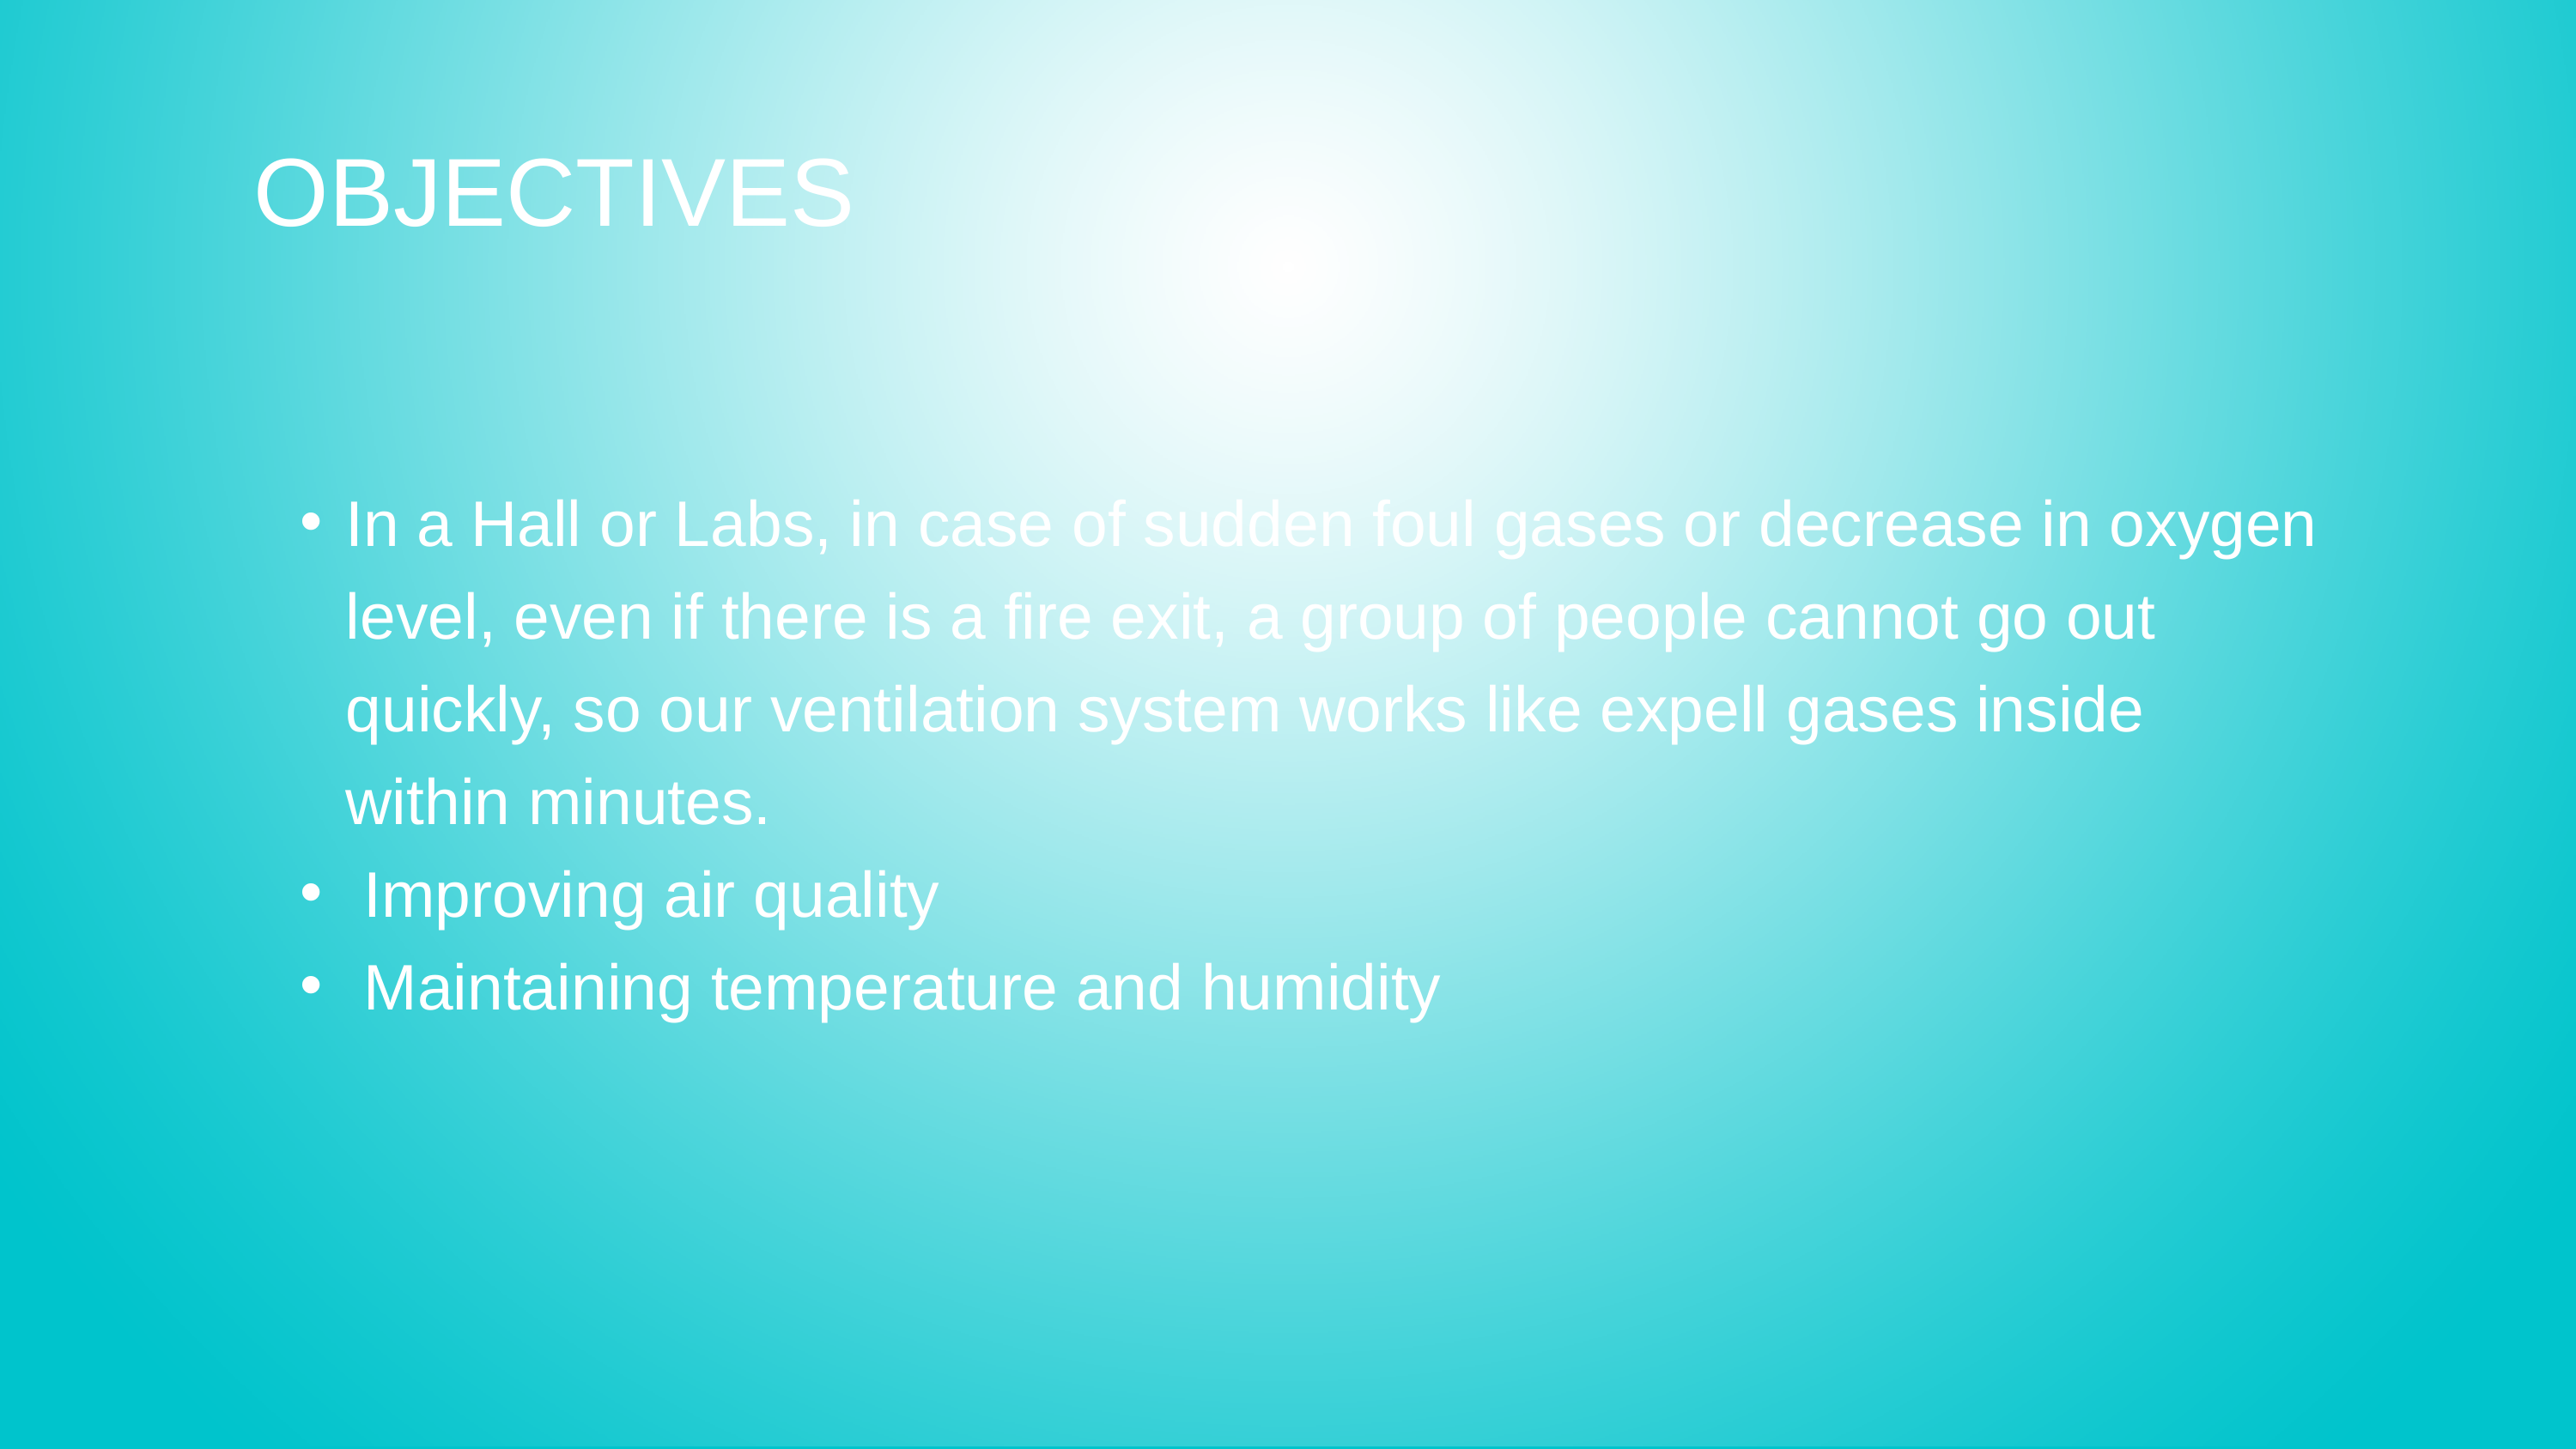

OBJECTIVES
In a Hall or Labs, in case of sudden foul gases or decrease in oxygen level, even if there is a fire exit, a group of people cannot go out quickly, so our ventilation system works like expell gases inside within minutes.
 Improving air quality
 Maintaining temperature and humidity